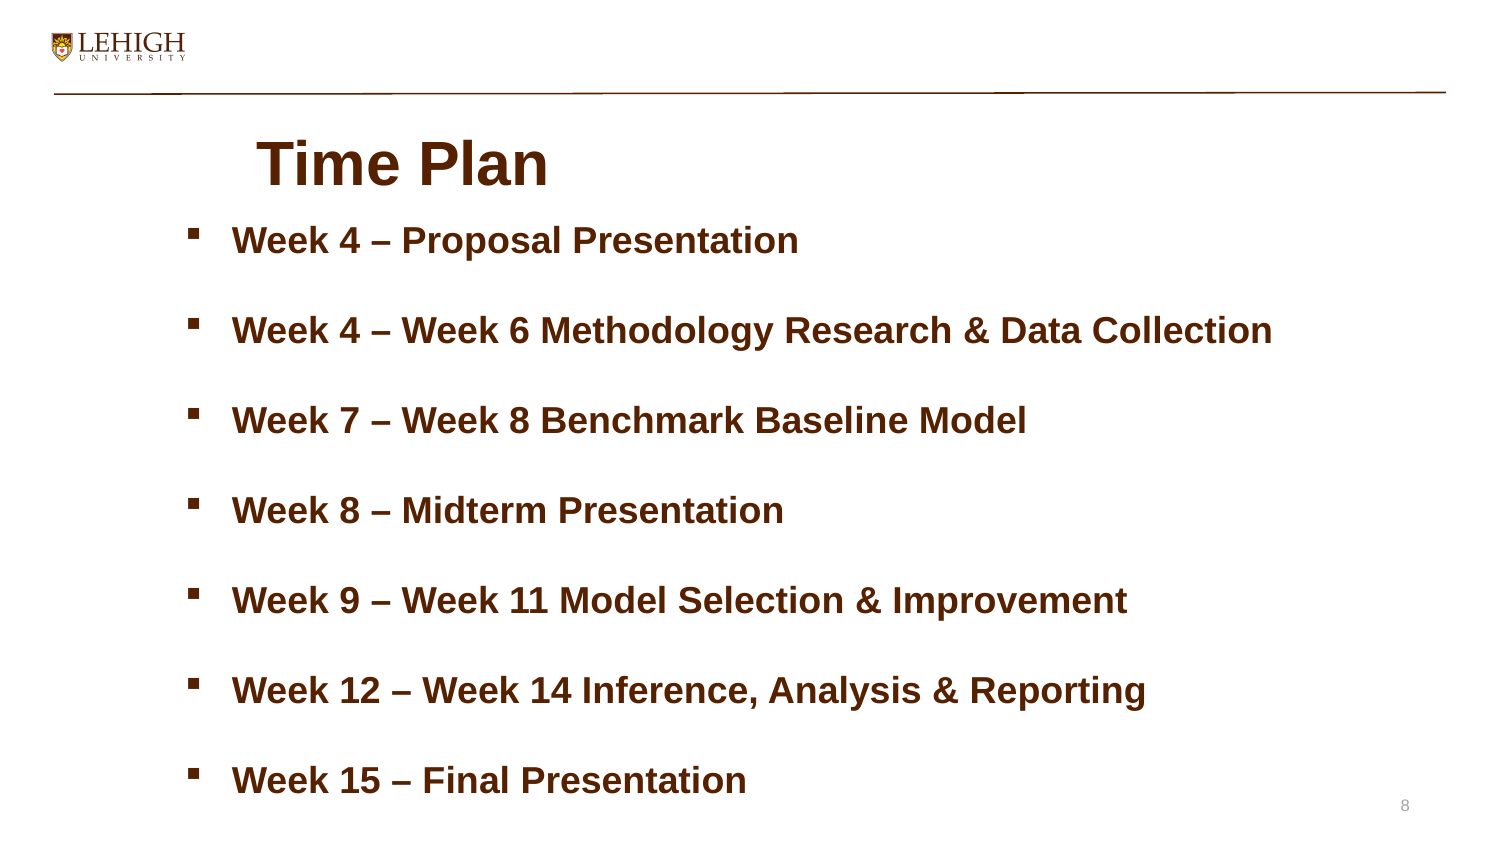

# Time Plan
Week 4 – Proposal Presentation

Week 4 – Week 6 Methodology Research & Data Collection

Week 7 – Week 8 Benchmark Baseline Model

Week 8 – Midterm Presentation

Week 9 – Week 11 Model Selection & Improvement

Week 12 – Week 14 Inference, Analysis & Reporting

Week 15 – Final Presentation